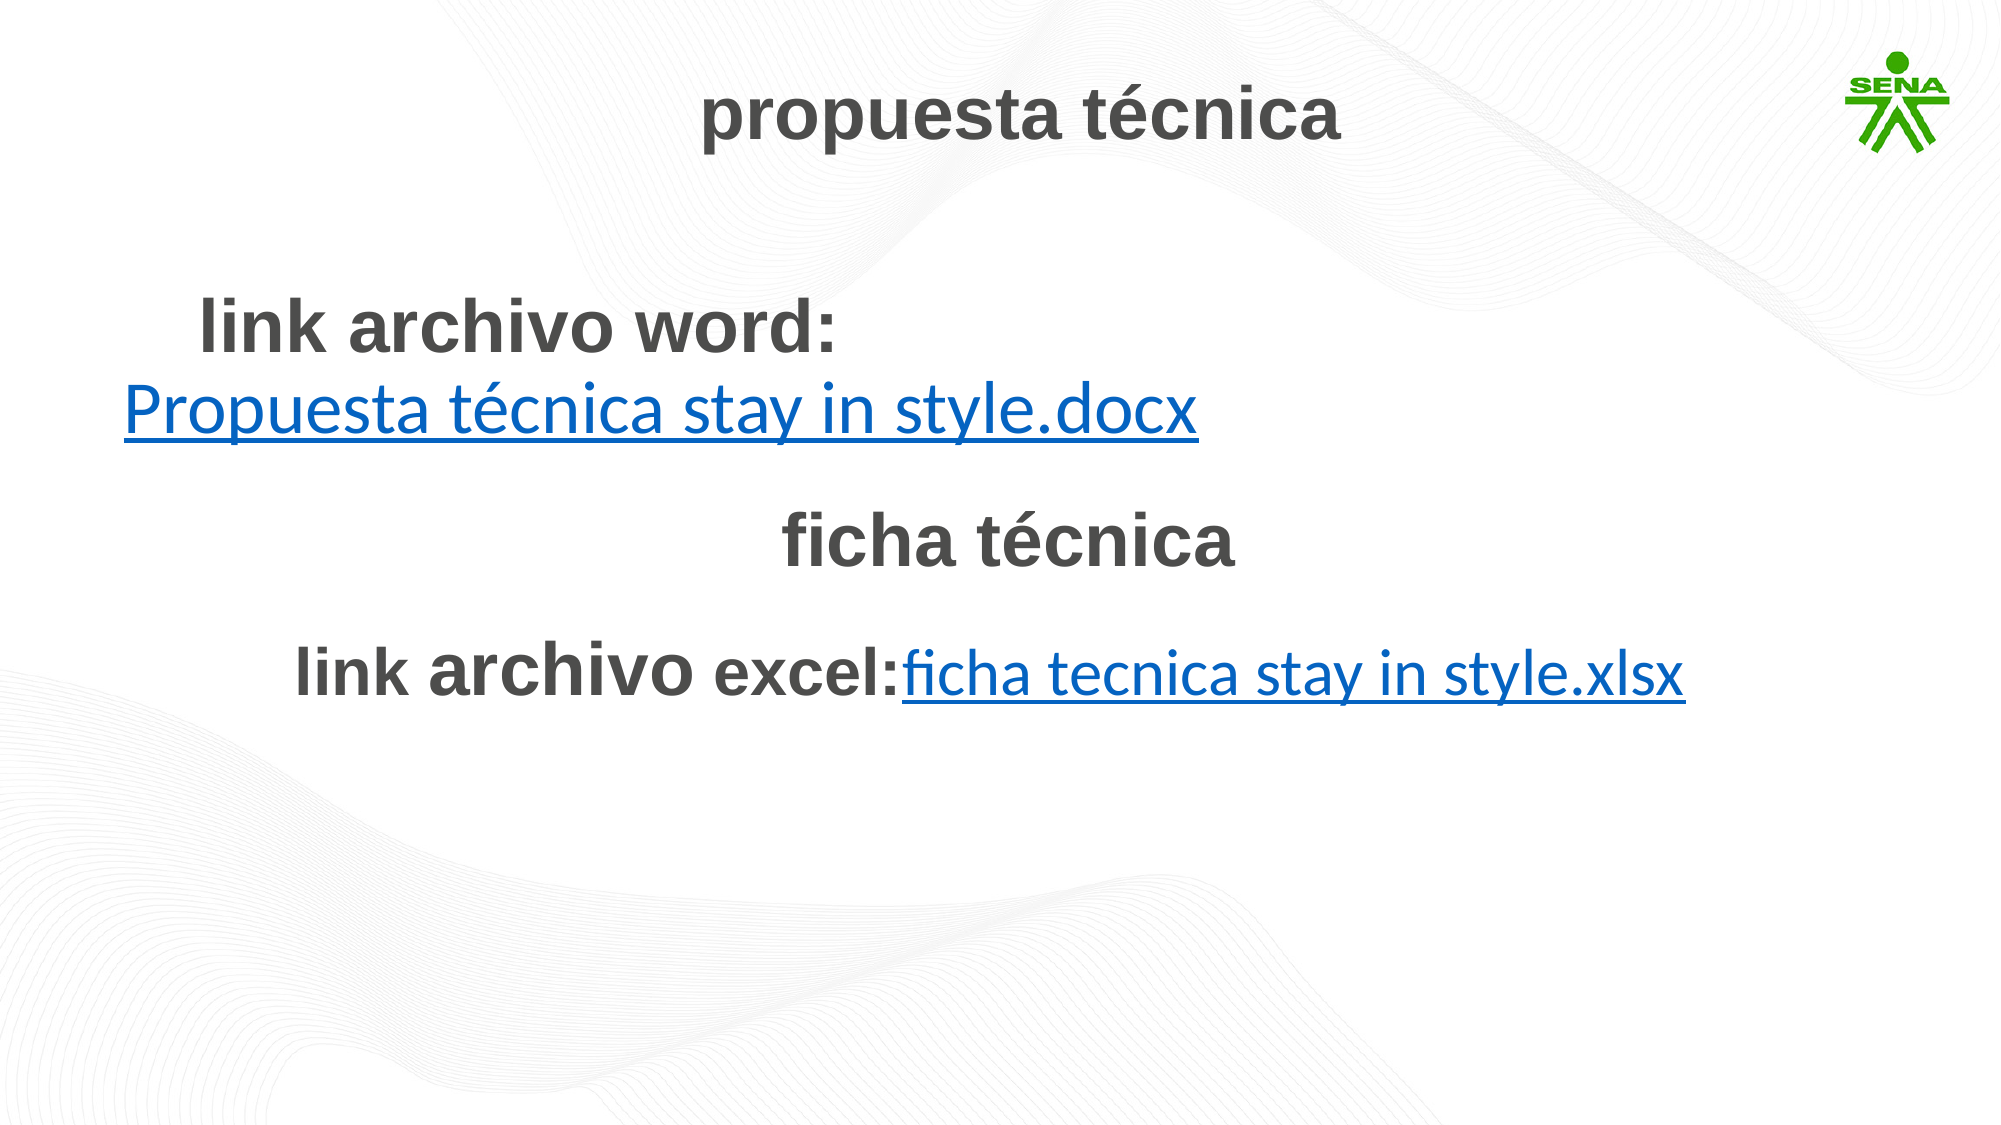

propuesta técnica
 link archivo word:Propuesta técnica stay in style.docx
 ficha técnica
 link archivo excel:ficha tecnica stay in style.xlsx